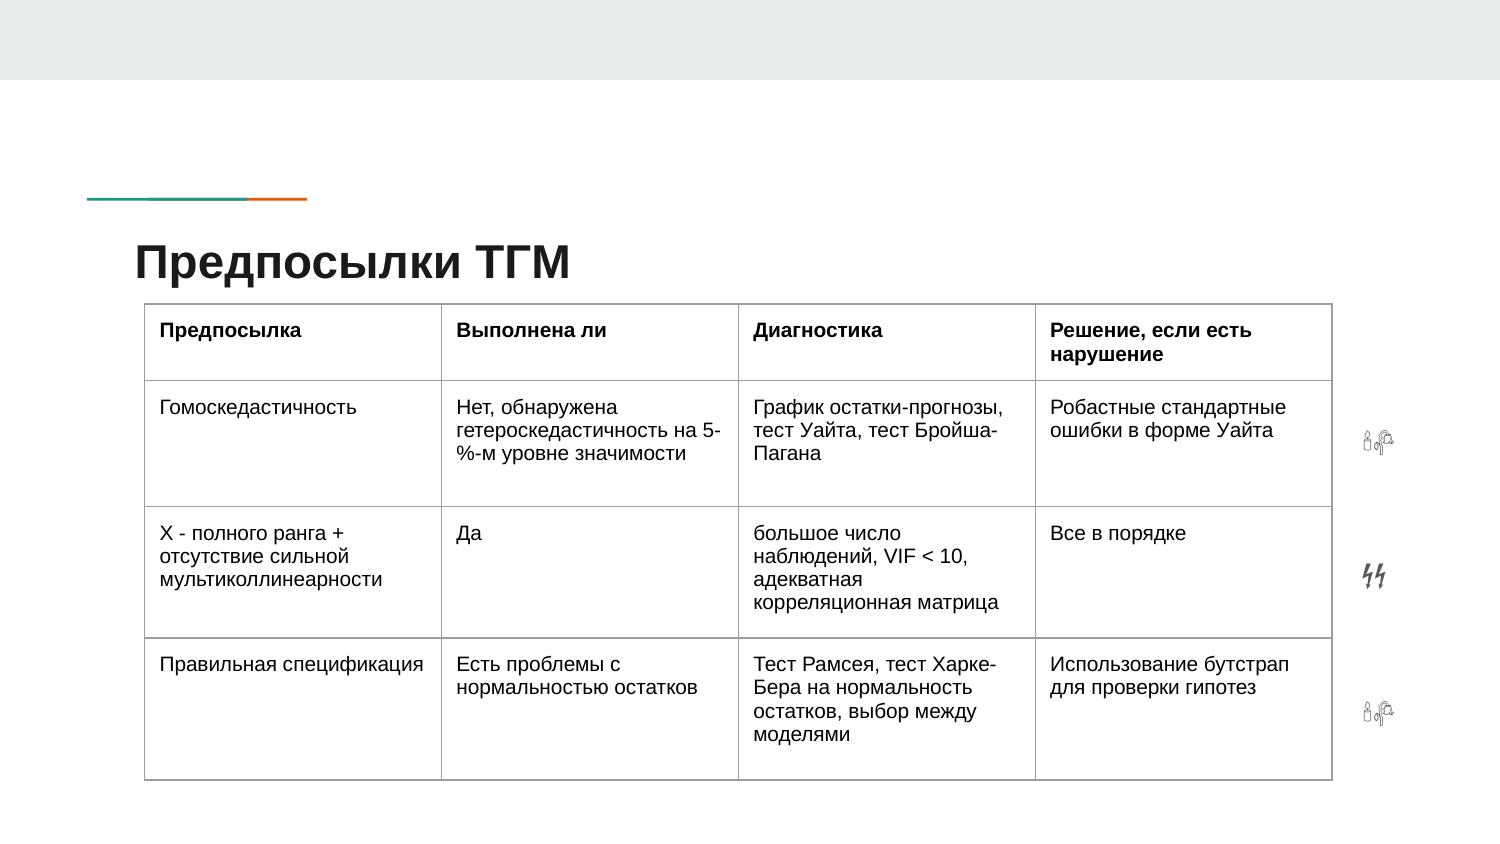

# Предпосылки ТГМ
| Предпосылка | Выполнена ли | Диагностика | Решение, если есть нарушение |
| --- | --- | --- | --- |
| Гомоскедастичность | Нет, обнаружена гетероскедастичность на 5-%-м уровне значимости | График остатки-прогнозы, тест Уайта, тест Бройша-Пагана | Робастные стандартные ошибки в форме Уайта |
| X - полного ранга + отсутствие сильной мультиколлинеарности | Да | большое число наблюдений, VIF < 10, адекватная корреляционная матрица | Все в порядке |
| Правильная спецификация | Есть проблемы с нормальностью остатков | Тест Рамсея, тест Харке-Бера на нормальность остатков, выбор между моделями | Использование бутстрап для проверки гипотез |
🕯️🥀
⚡️⚡️
🕯️🥀